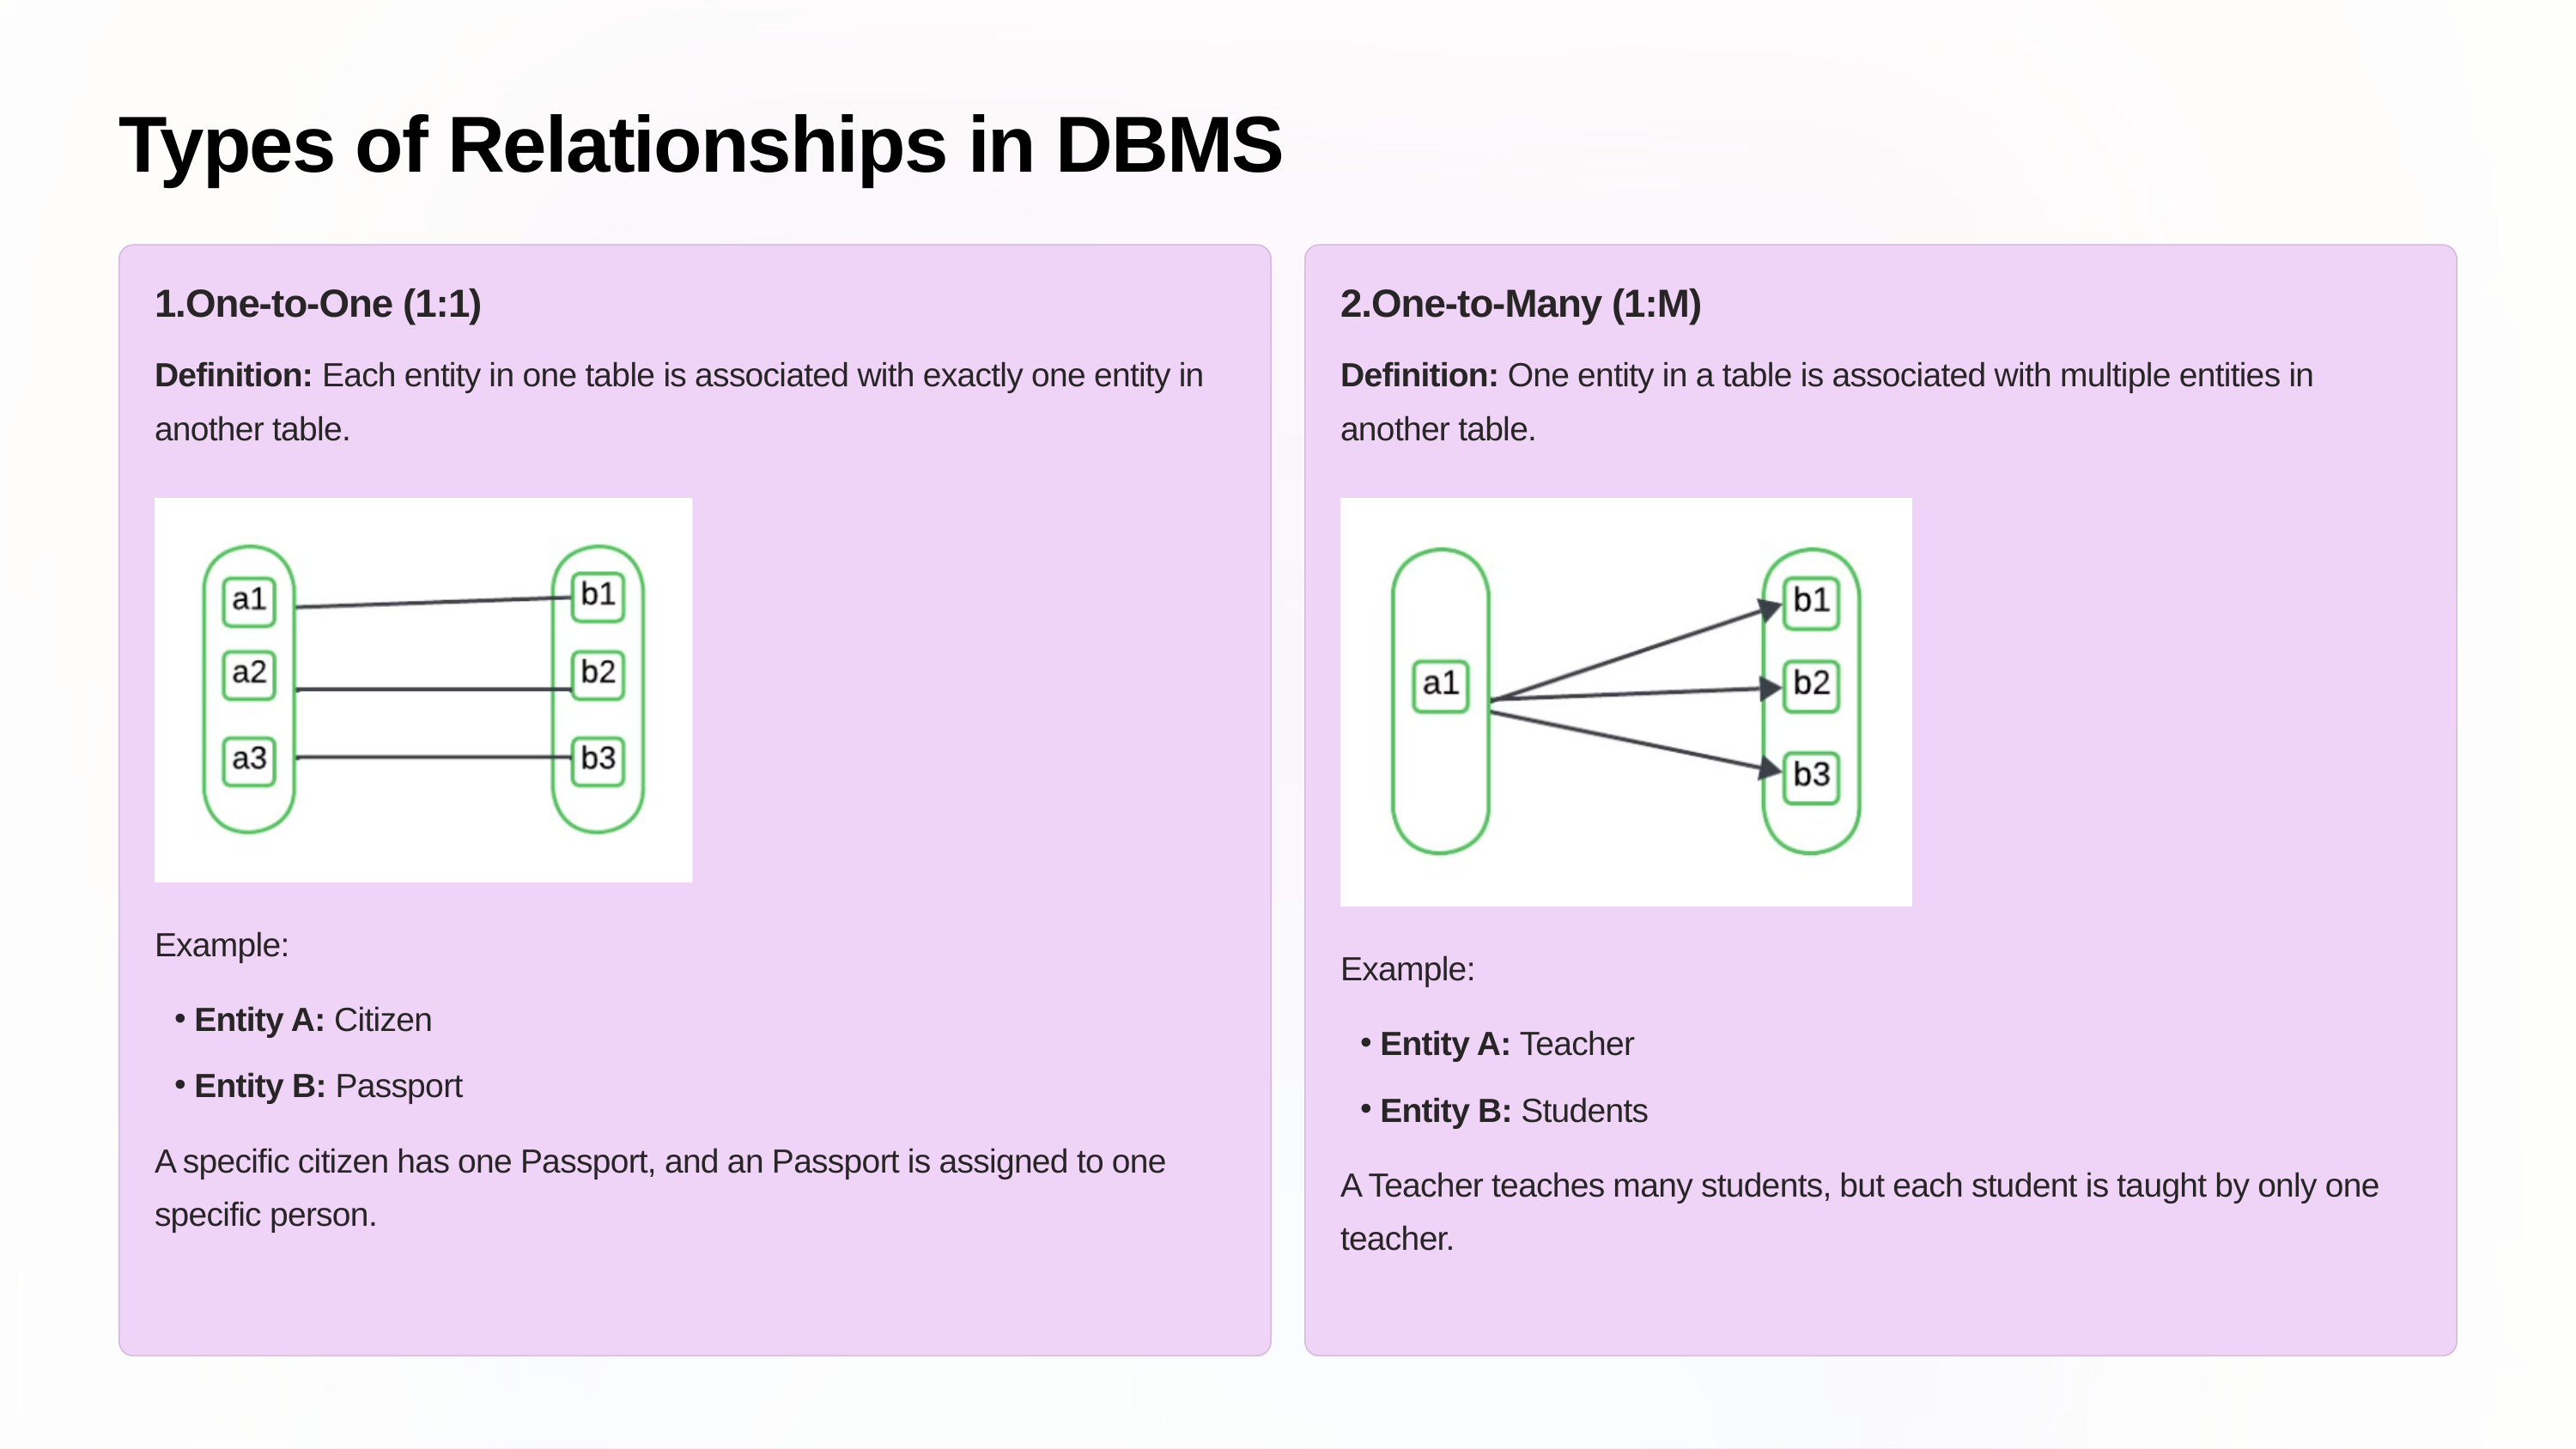

Types of Relationships in DBMS

1.One-to-One (1:1)
2.One-to-Many (1:M)
Definition: Each entity in one table is associated with exactly one entity in another table.
Definition: One entity in a table is associated with multiple entities in another table.

Example:
Example:
Entity A: Citizen
Entity A: Teacher
Entity B: Passport
Entity B: Students
A specific citizen has one Passport, and an Passport is assigned to one specific person.
A Teacher teaches many students, but each student is taught by only one teacher.